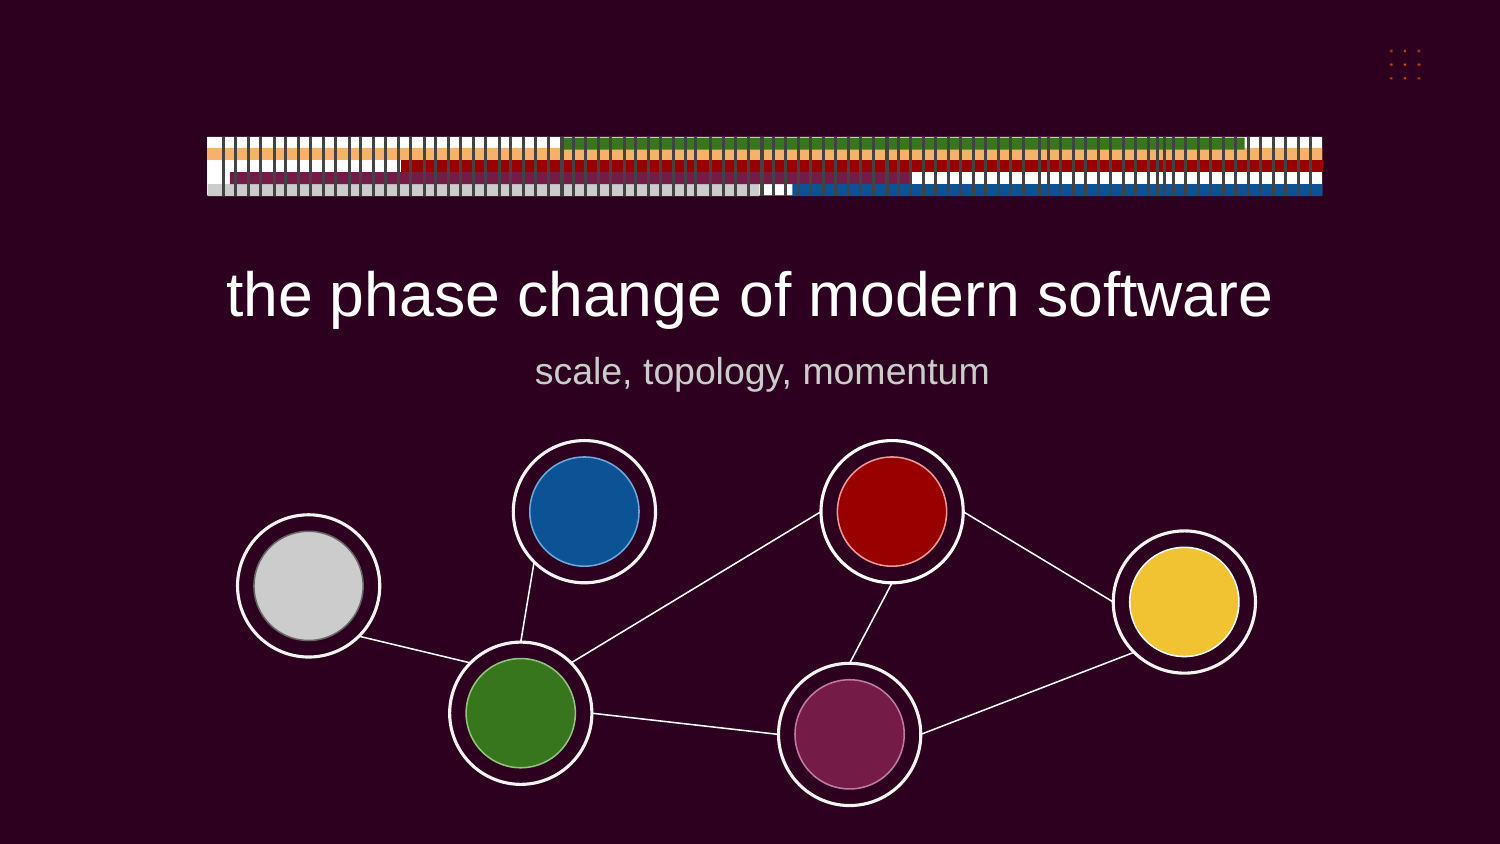

the phase change of modern software
scale, topology, momentum